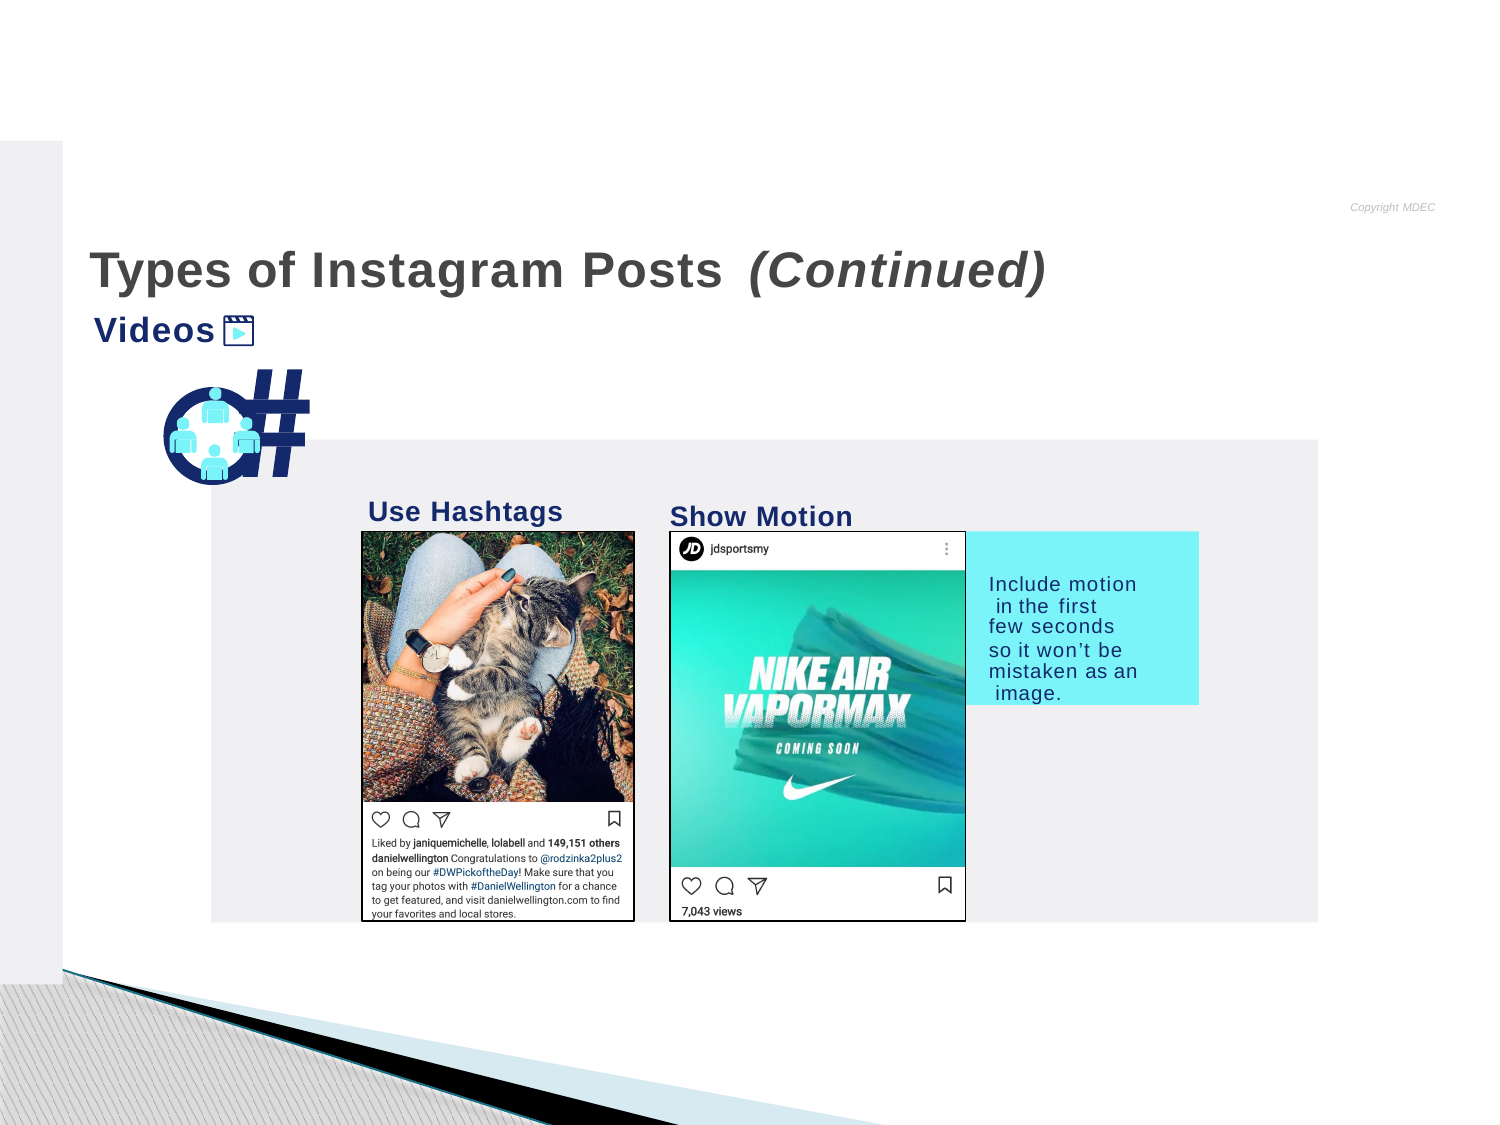

Copyright MDEC
# Types of Instagram Posts (Continued)
Videos

Use Hashtags
Show Motion

Include motion  in the first
few seconds
so it won’t be  mistaken as an  image.